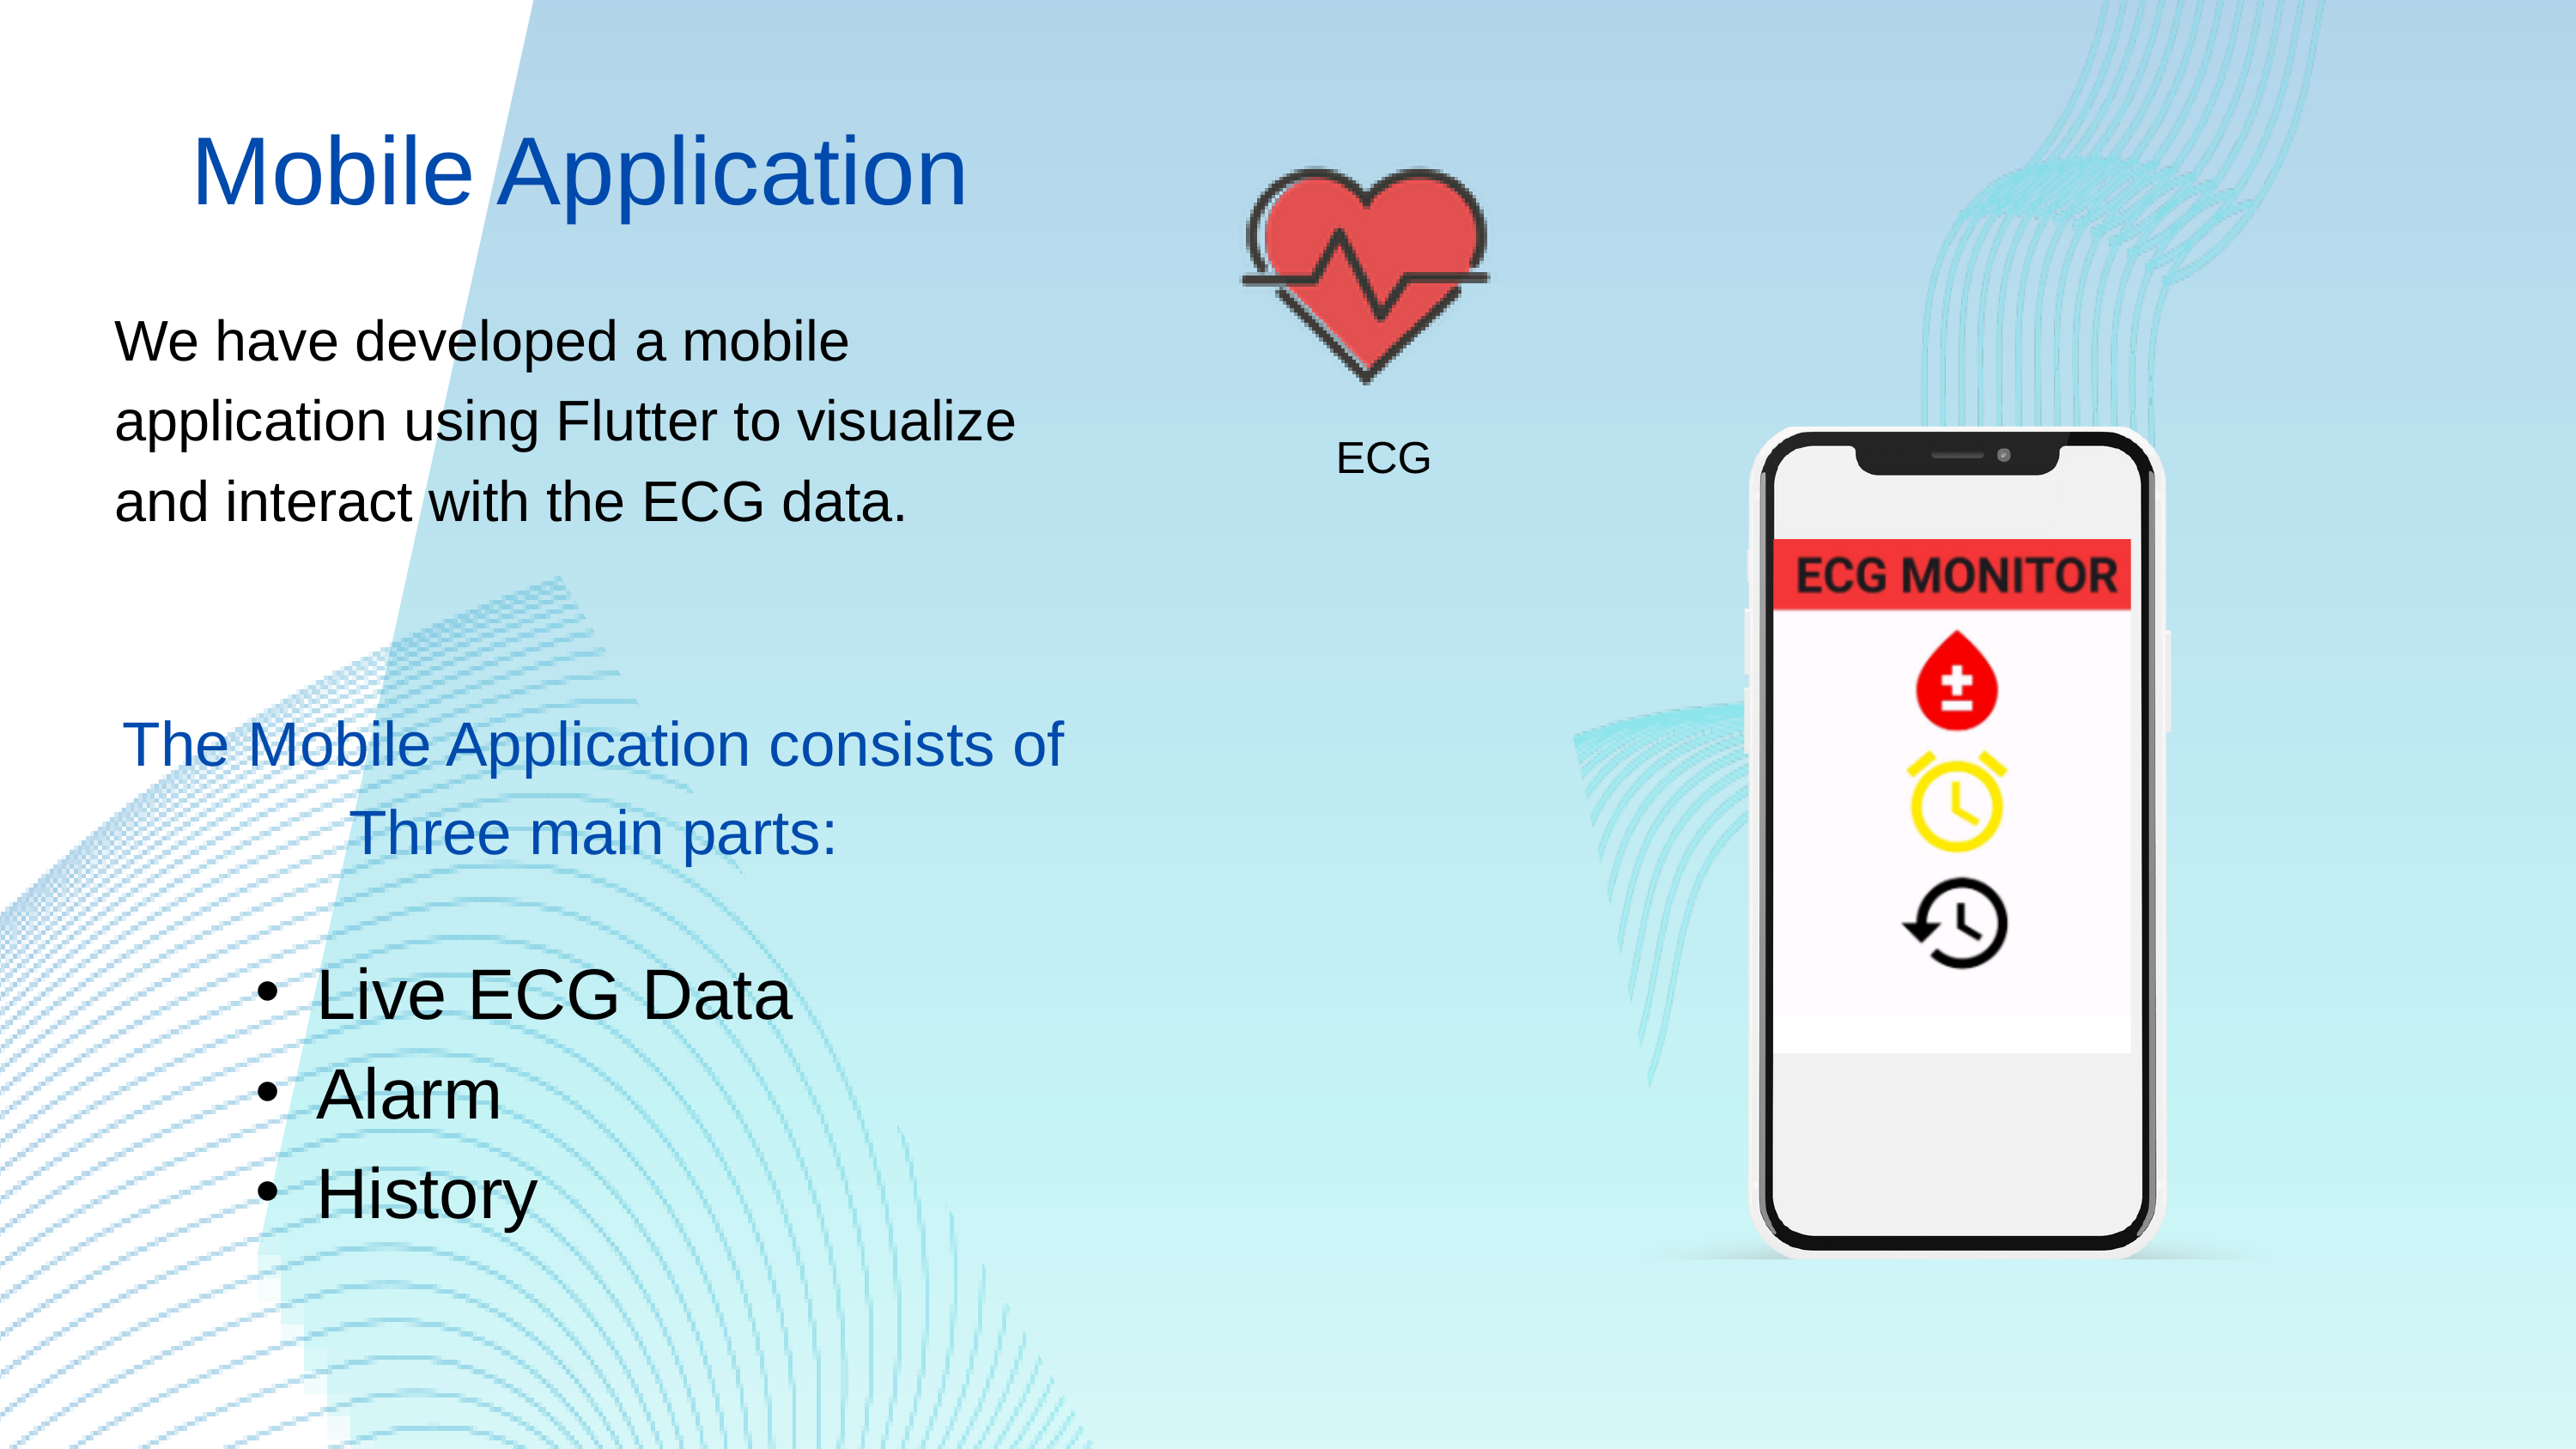

Mobile Application

We have developed a mobile application using Flutter to visualize and interact with the ECG data.
ECG

The Mobile Application consists of Three main parts:

Live ECG Data
Alarm
History